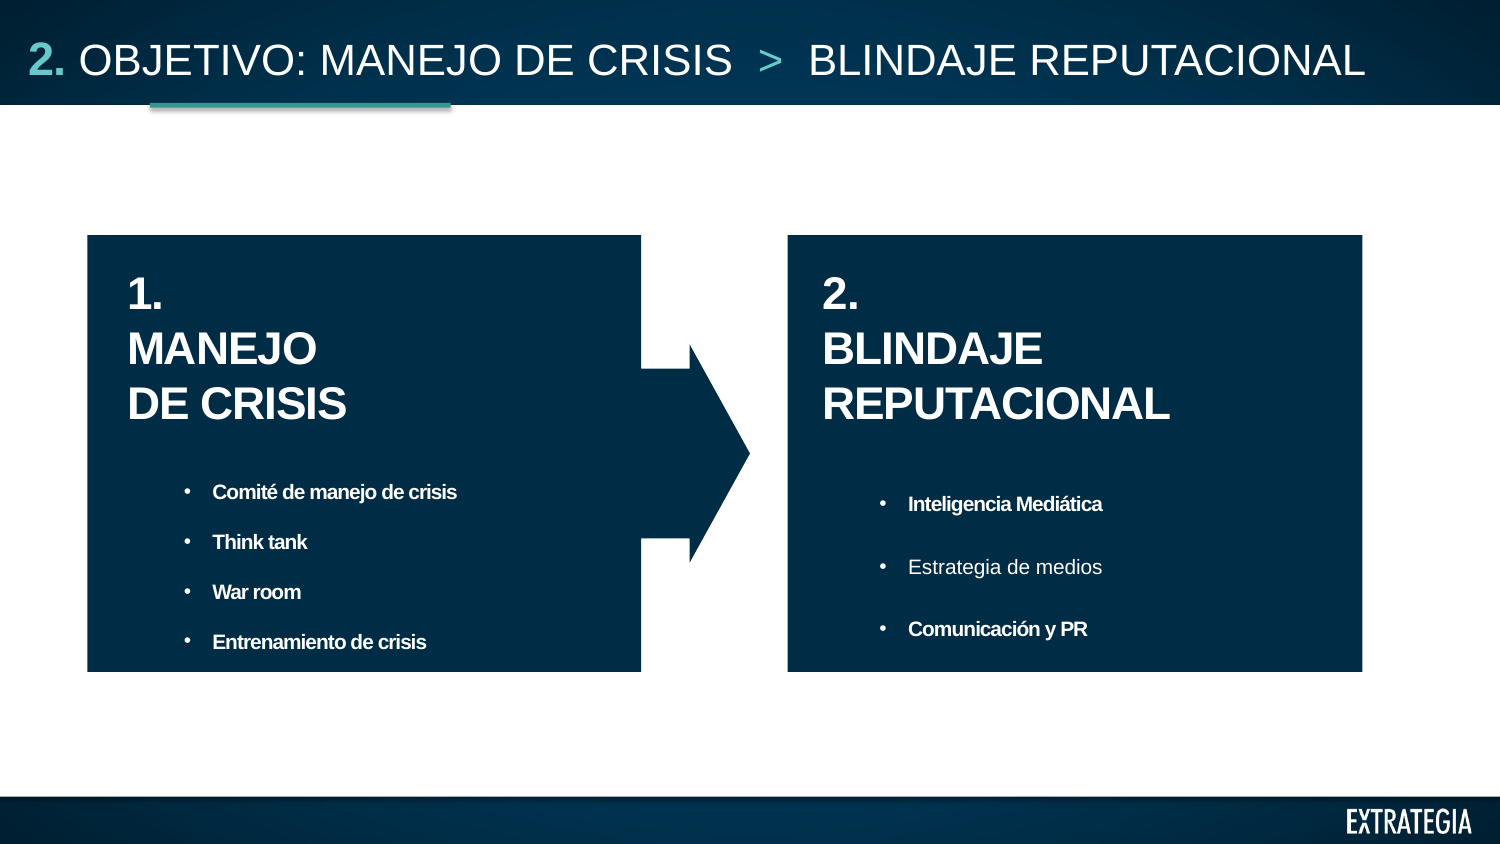

# 2. OBJETIVO: MANEJO DE CRISIS  >  BLINDAJE REPUTACIONAL

1.
MANEJO
DE CRISIS

Comité de manejo de crisis
Think tank
War room
Entrenamiento de crisis
2.
BLINDAJE REPUTACIONAL

Inteligencia Mediática
Estrategia de medios
Comunicación y PR